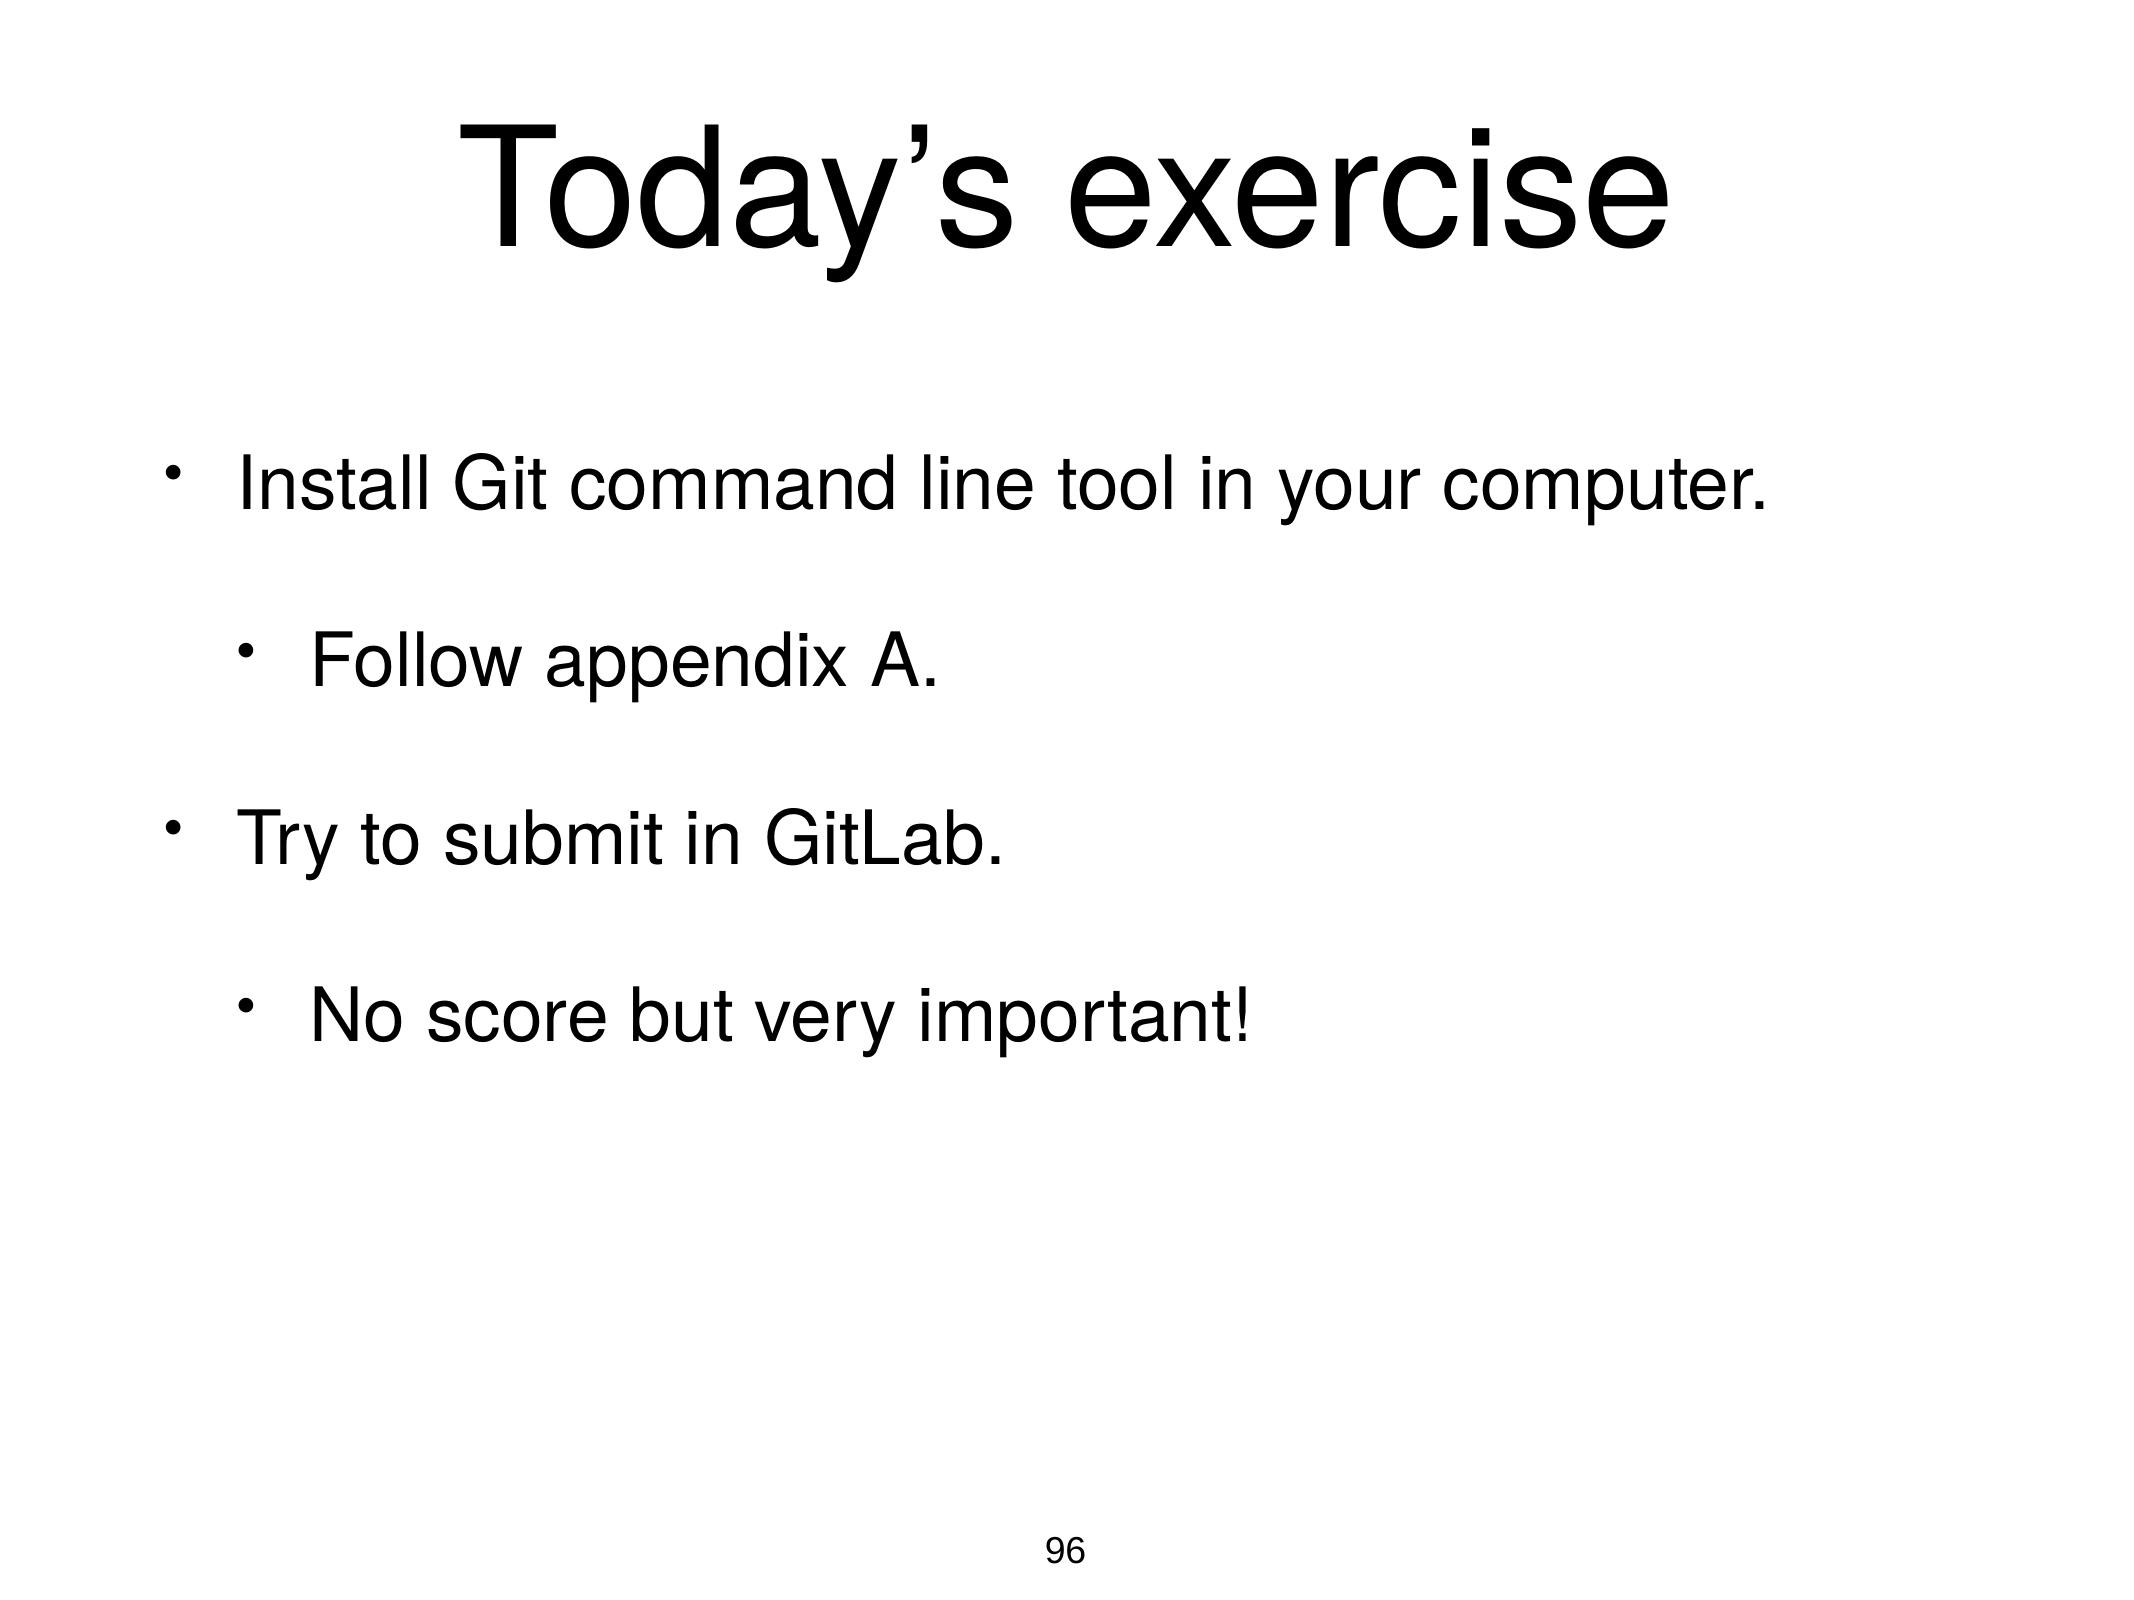

Today’s exercise
Install Git command line tool in your computer.
Follow appendix A.
Try to submit in GitLab.
No score but very important!
96